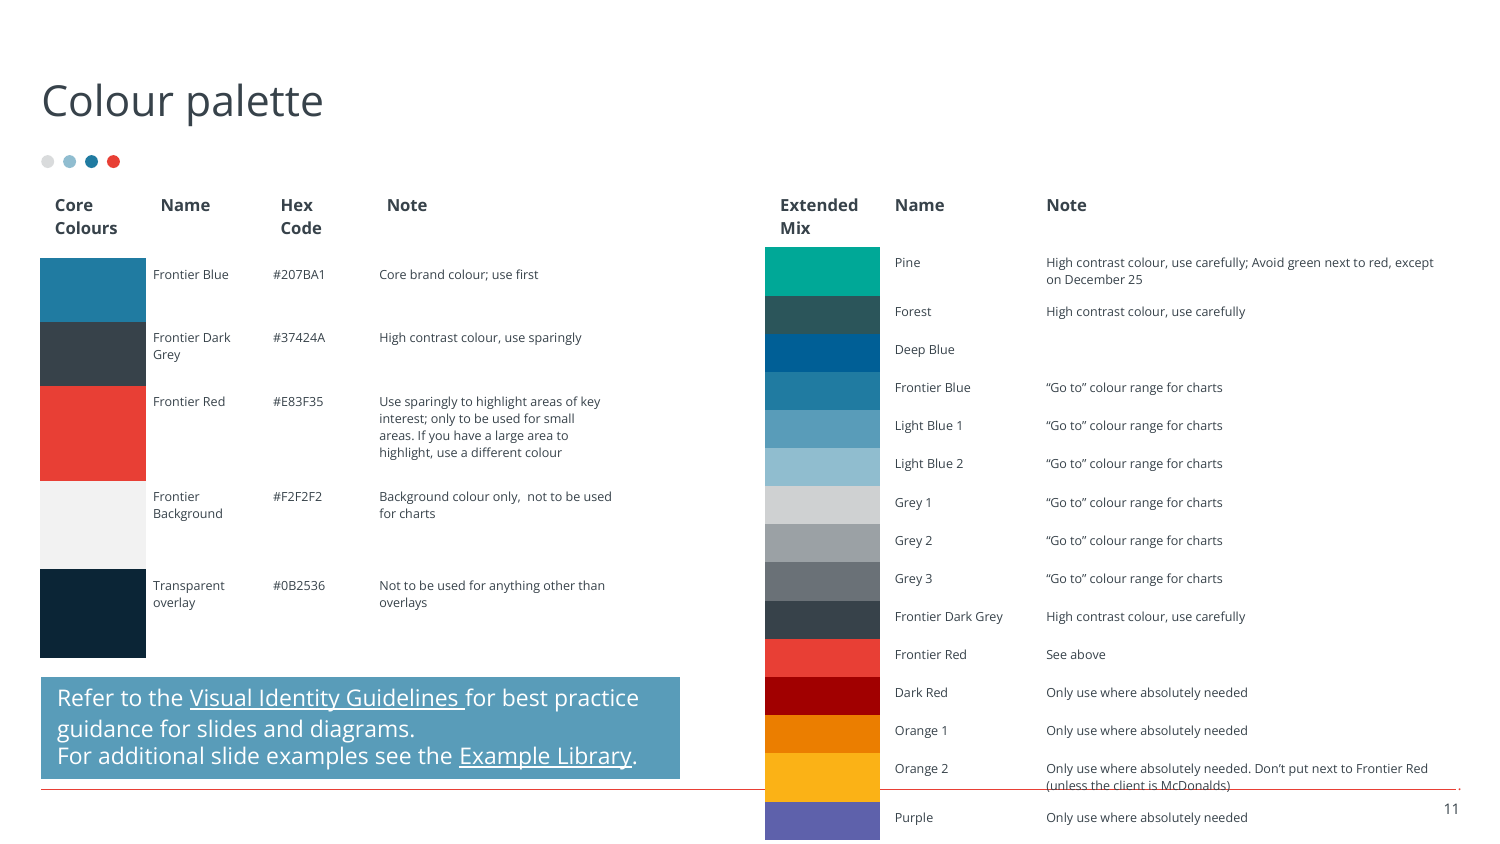

# Colour palette
| Core Colours | Name | Hex Code | Note |
| --- | --- | --- | --- |
|  | Frontier Blue | #207BA1 | Core brand colour; use first |
|  | Frontier Dark Grey | #37424A | High contrast colour, use sparingly |
|  | Frontier Red | #E83F35 | Use sparingly to highlight areas of key interest; only to be used for small areas. If you have a large area to highlight, use a different colour |
|  | Frontier Background | #F2F2F2 | Background colour only, not to be used for charts |
|  | Transparent overlay | #0B2536 | Not to be used for anything other than overlays |
| Extended Mix | Name | Note |
| --- | --- | --- |
|  | Pine | High contrast colour, use carefully; Avoid green next to red, except on December 25 |
|  | Forest | High contrast colour, use carefully |
|  | Deep Blue |  |
|  | Frontier Blue | “Go to” colour range for charts |
|  | Light Blue 1 | “Go to” colour range for charts |
|  | Light Blue 2 | “Go to” colour range for charts |
|  | Grey 1 | “Go to” colour range for charts |
|  | Grey 2 | “Go to” colour range for charts |
|  | Grey 3 | “Go to” colour range for charts |
|  | Frontier Dark Grey | High contrast colour, use carefully |
|  | Frontier Red | See above |
|  | Dark Red | Only use where absolutely needed |
|  | Orange 1 | Only use where absolutely needed |
|  | Orange 2 | Only use where absolutely needed. Don’t put next to Frontier Red (unless the client is McDonalds) |
|  | Purple | Only use where absolutely needed |
Refer to the Visual Identity Guidelines for best practice guidance for slides and diagrams.
For additional slide examples see the Example Library.